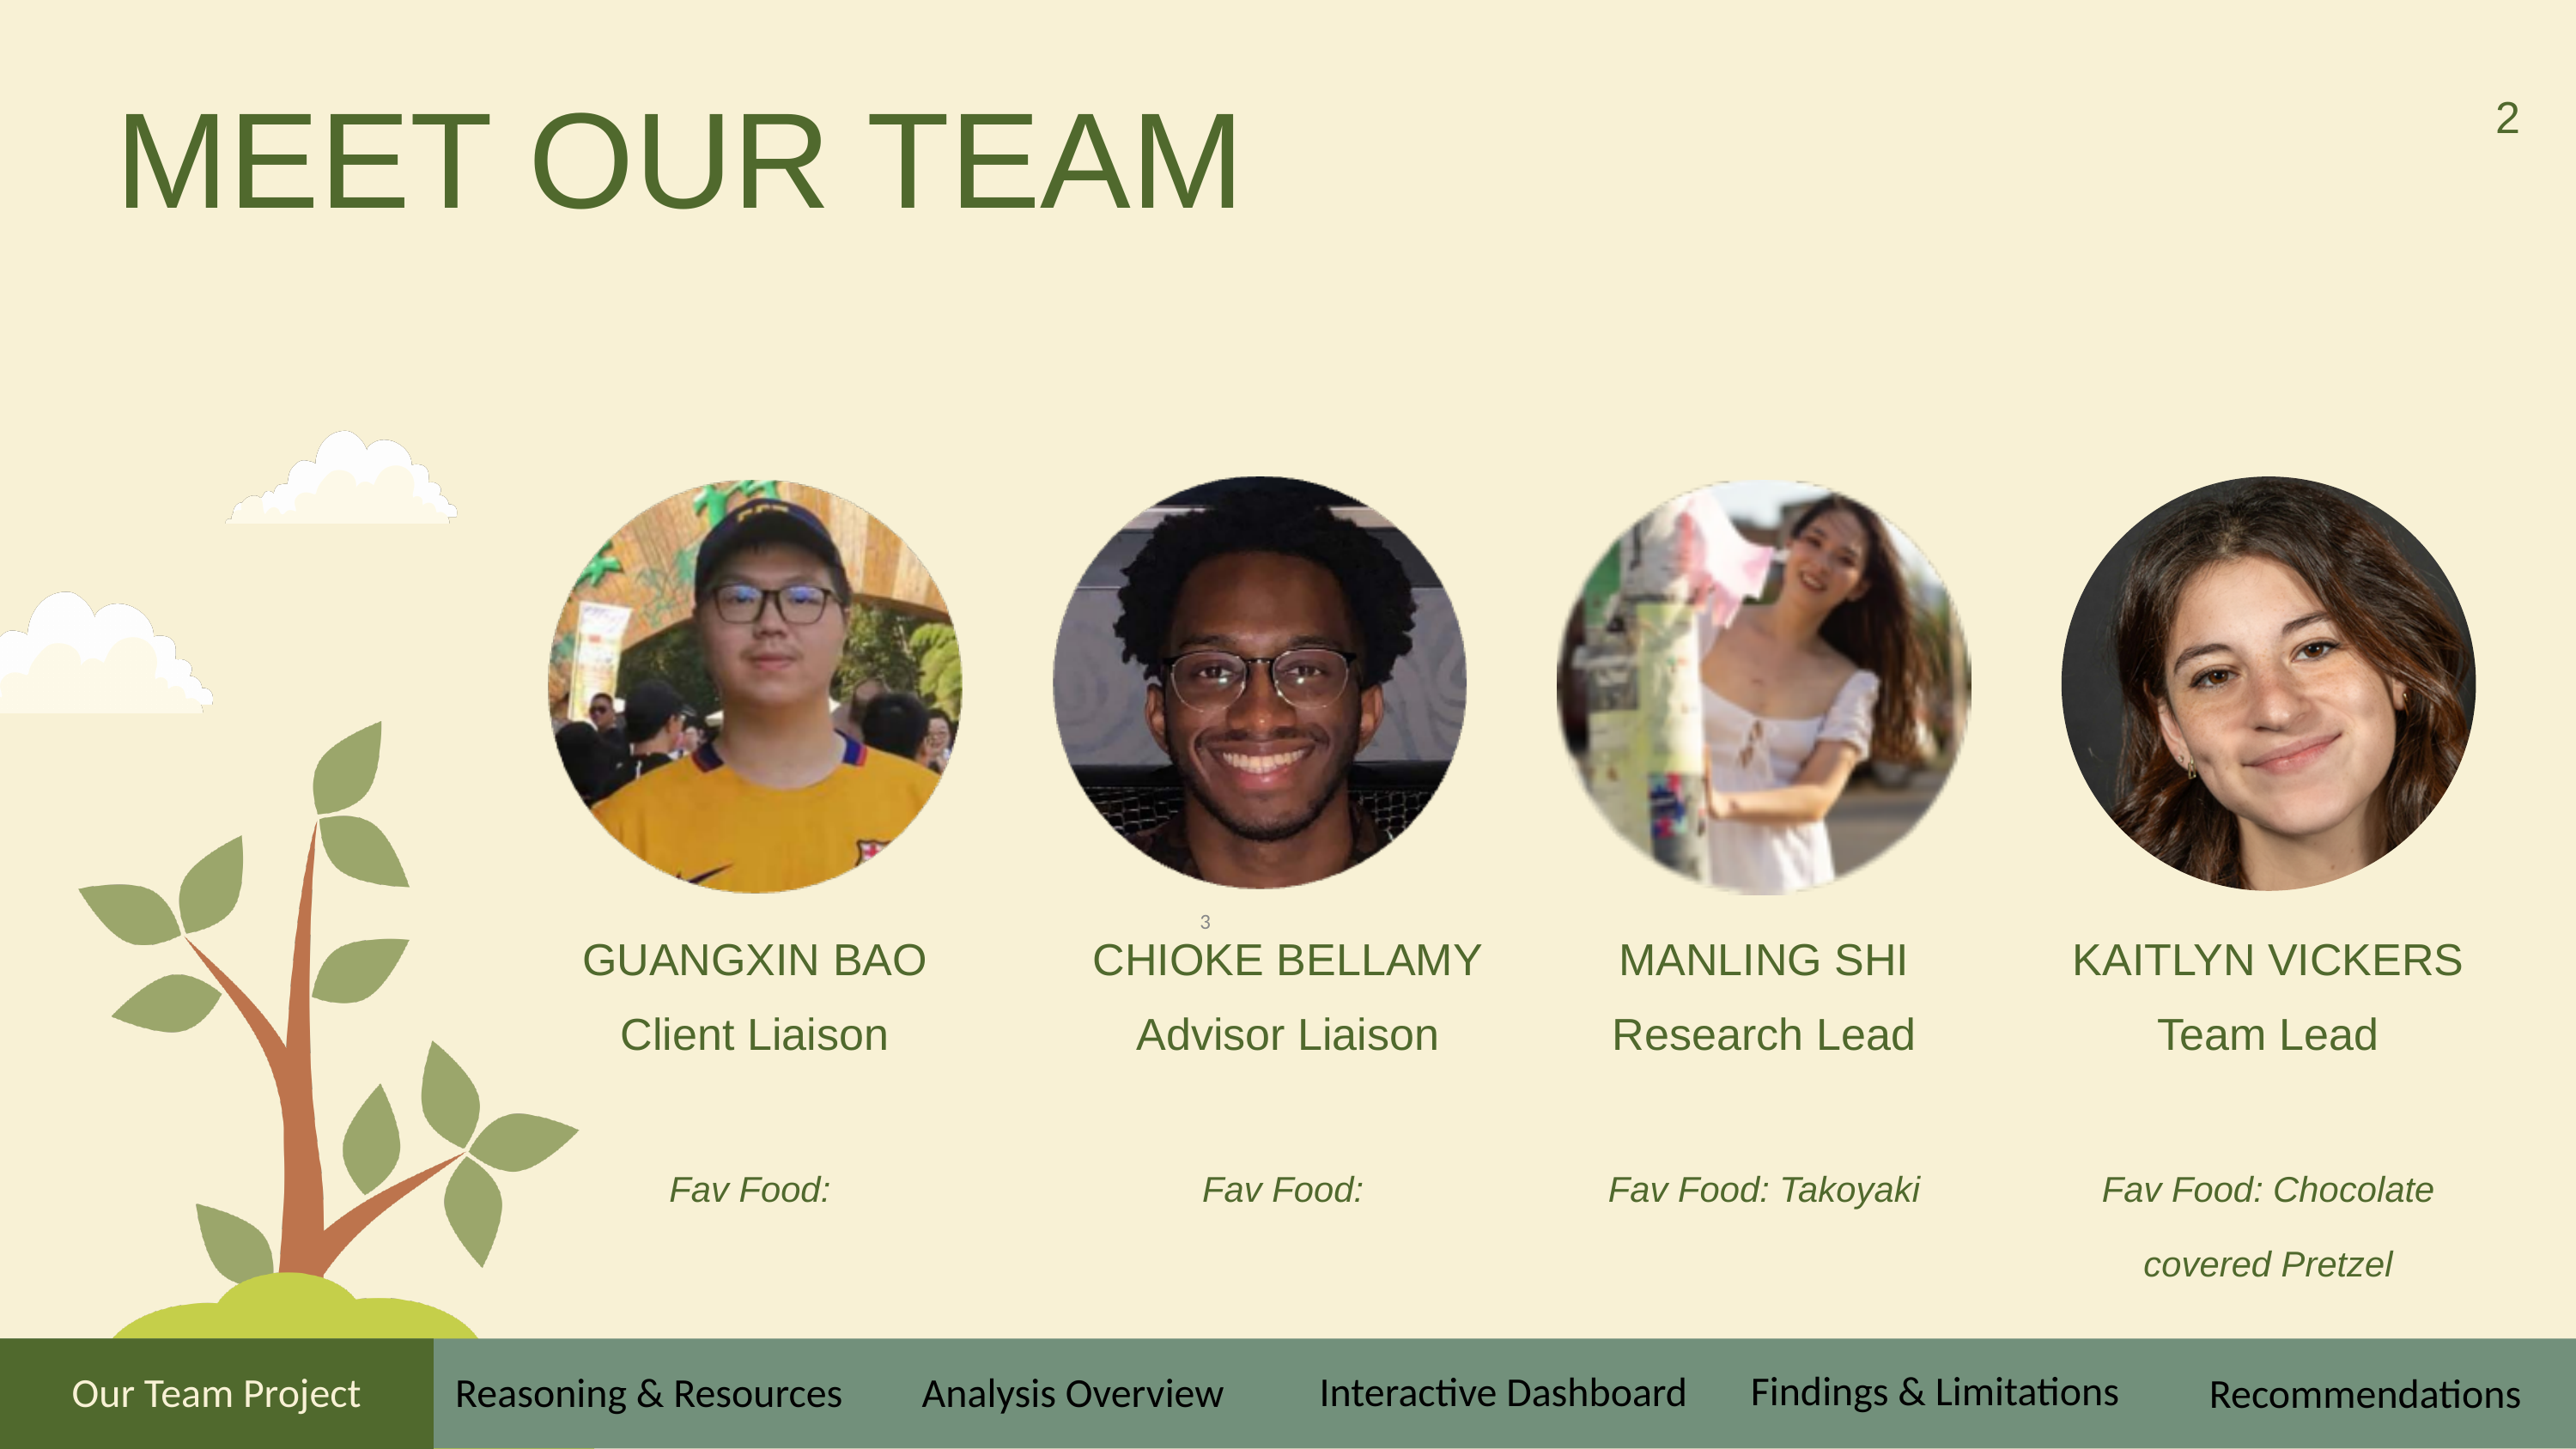

MEET OUR TEAM
2

3
GUANGXIN BAO
Client Liaison

Fav Food:
CHIOKE BELLAMY
Advisor Liaison

Fav Food:
MANLING SHI
Research Lead

Fav Food: Takoyaki
KAITLYN VICKERS
Team Lead

Fav Food: Chocolate covered Pretzel

Findings & Limitations

Interactive Dashboard

Reasoning & Resources

Analysis Overview

Our Team Project

Recommendations